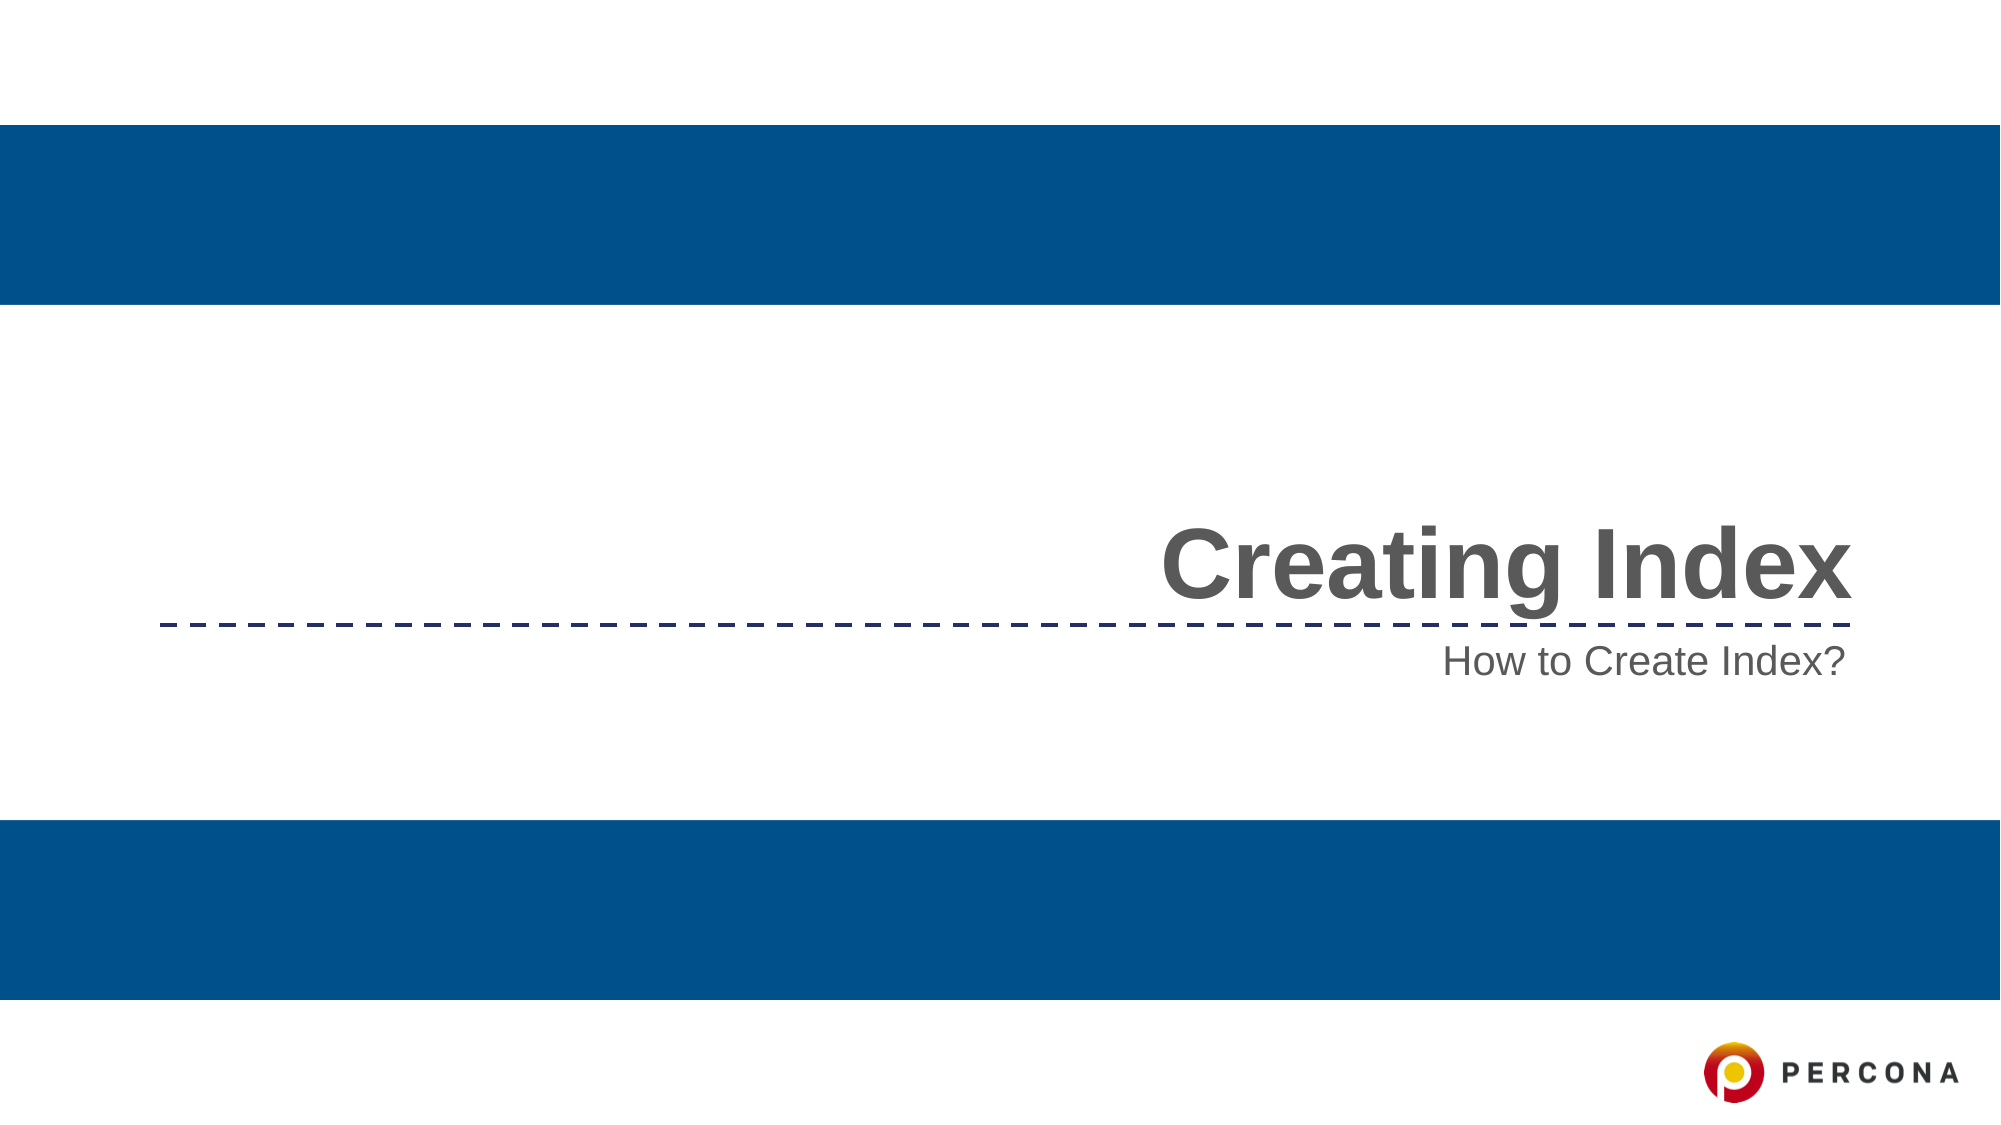

# Creating Index
How to Create Index?